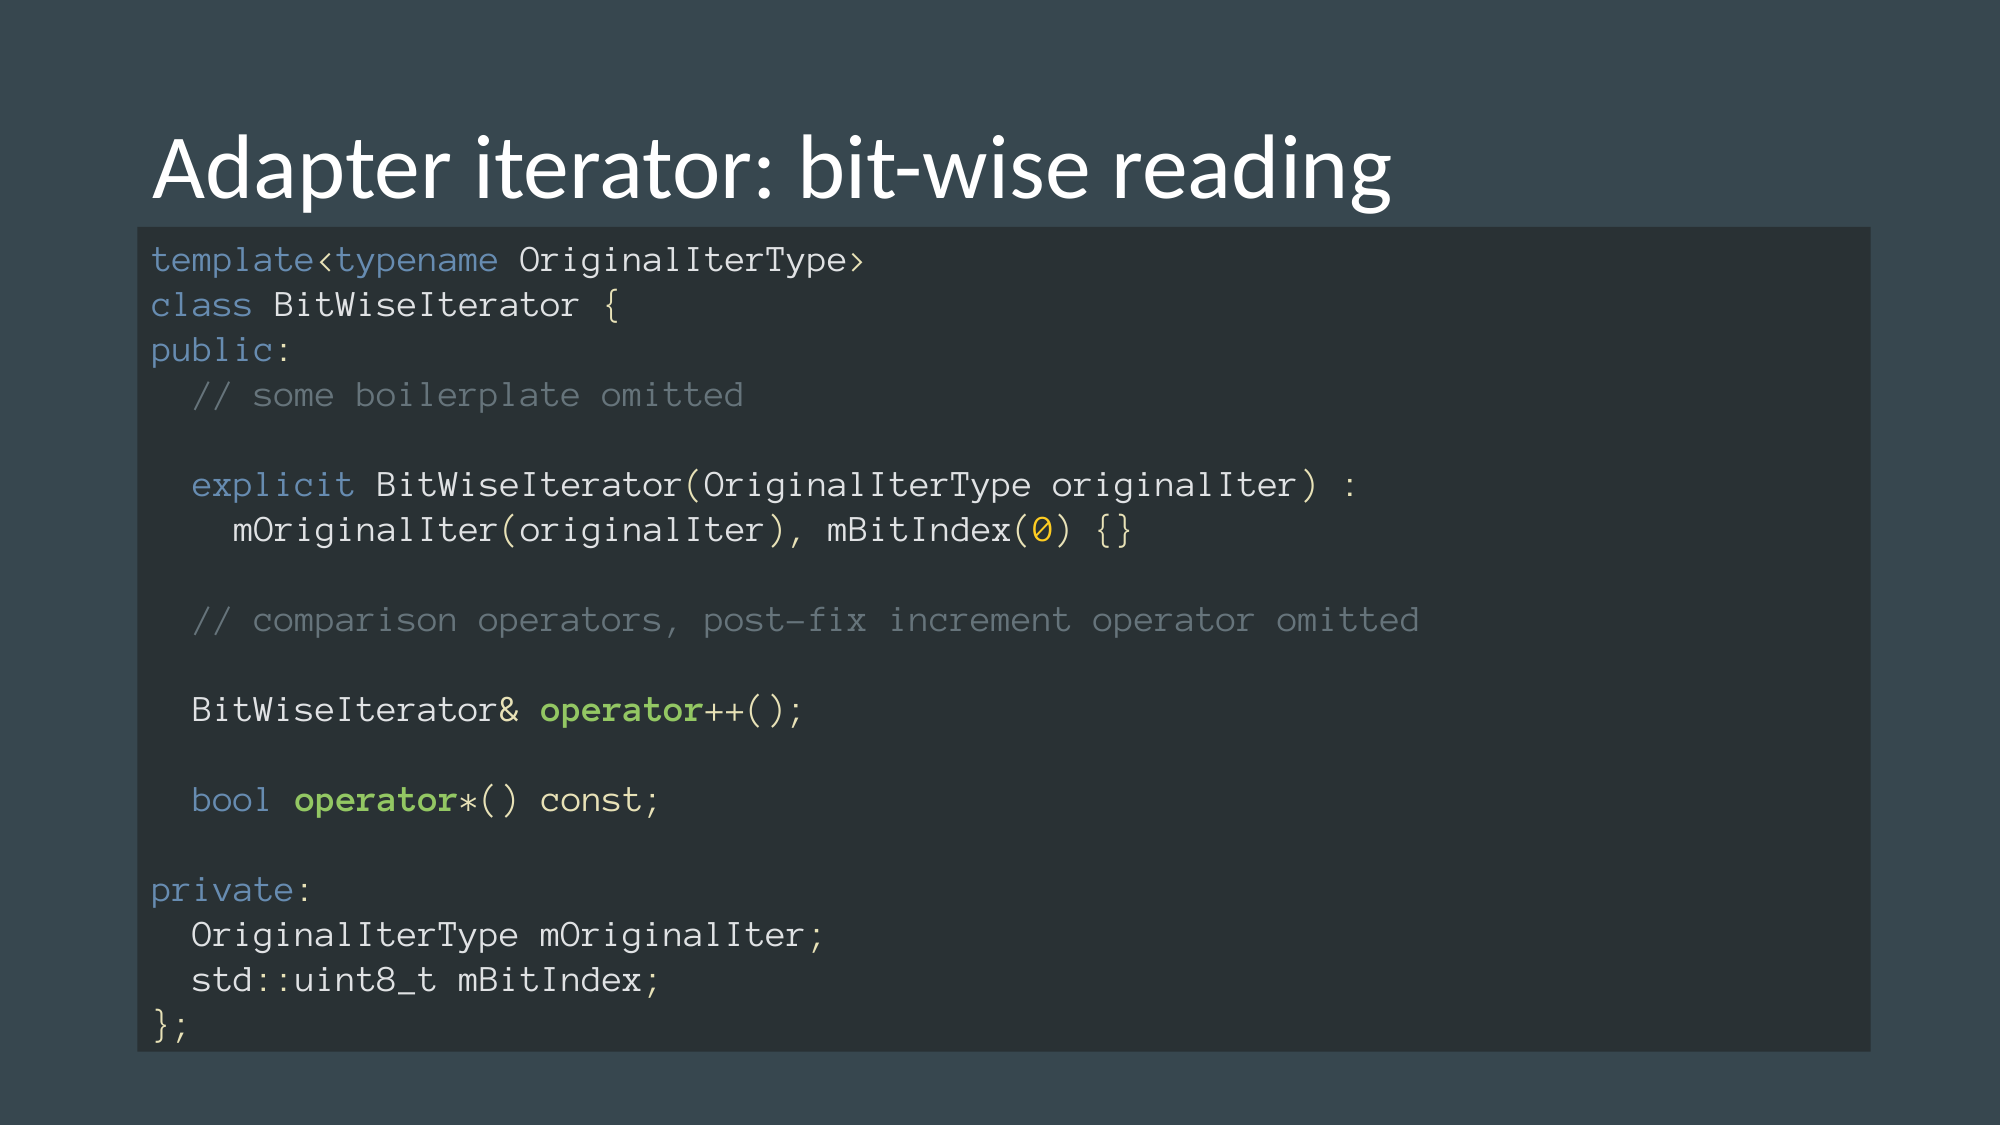

# Adapter iterator: bit-wise reading
template<typename OriginalIterType>
class BitWiseIterator {
public:
  // some boilerplate omitted

  explicit BitWiseIterator(OriginalIterType originalIter) :
    mOriginalIter(originalIter), mBitIndex(0) {}

  // comparison operators, post-fix increment operator omitted

  BitWiseIterator& operator++();

  bool operator*() const;

private:
  OriginalIterType mOriginalIter;
  std::uint8_t mBitIndex;
};